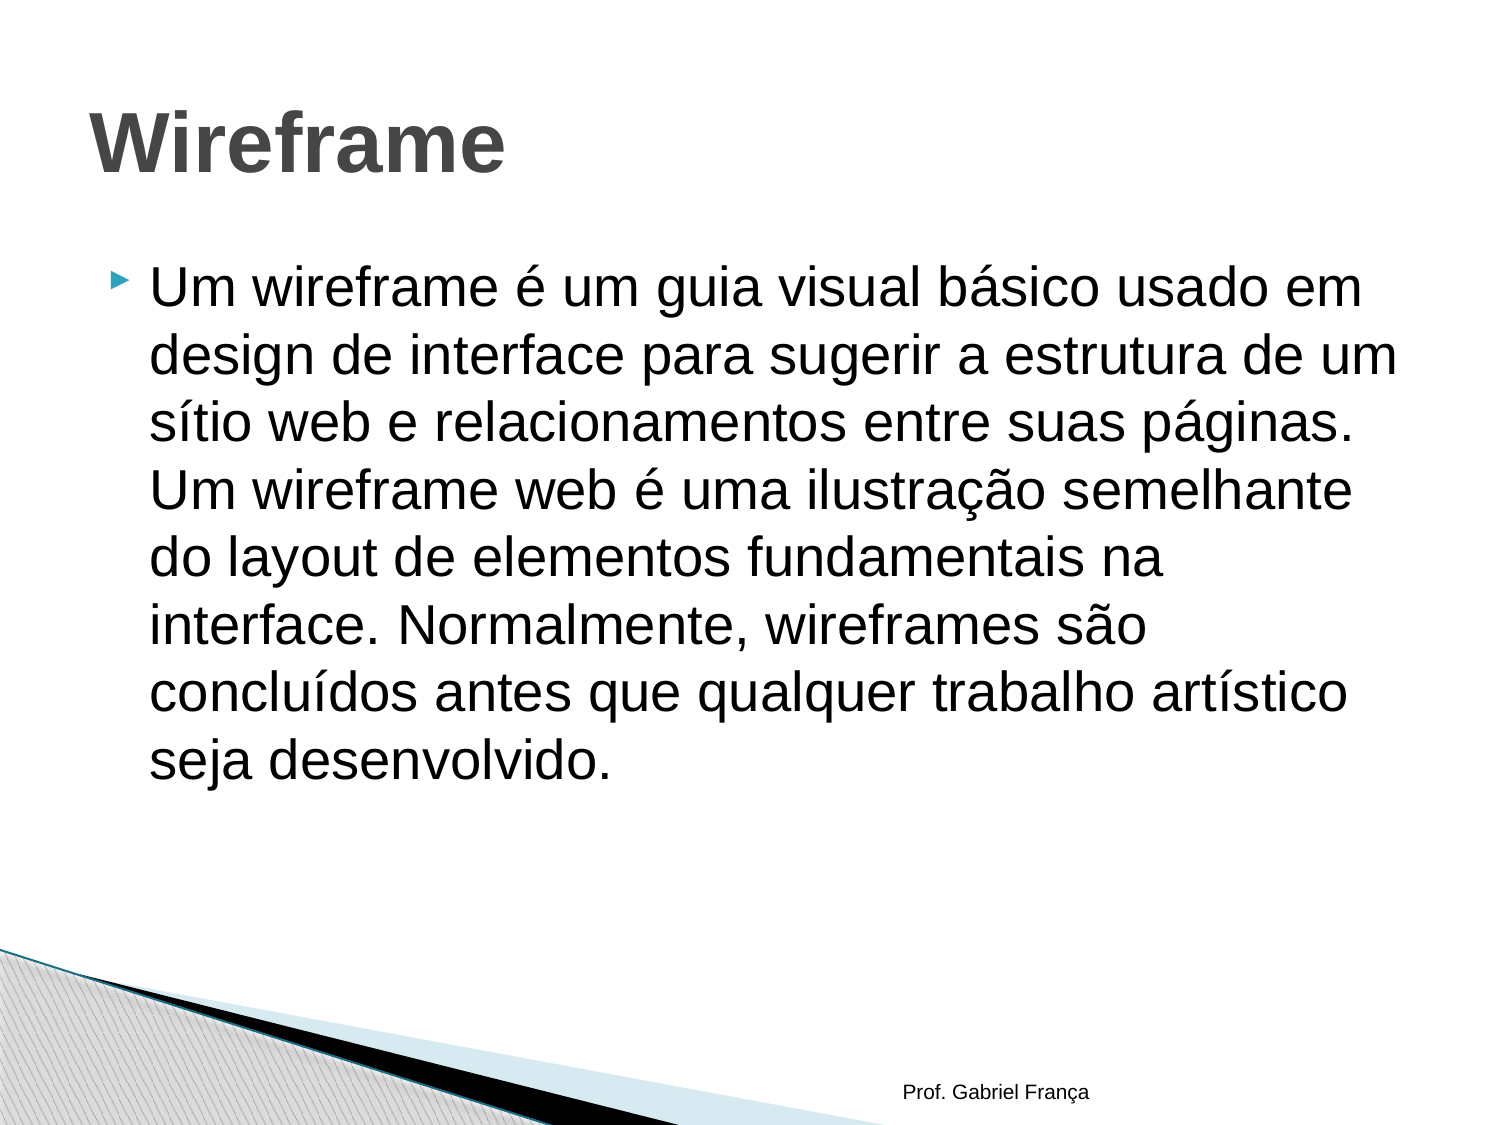

# Wireframe
Um wireframe é um guia visual básico usado em design de interface para sugerir a estrutura de um sítio web e relacionamentos entre suas páginas. Um wireframe web é uma ilustração semelhante do layout de elementos fundamentais na interface. Normalmente, wireframes são concluídos antes que qualquer trabalho artístico seja desenvolvido.
Prof. Gabriel França